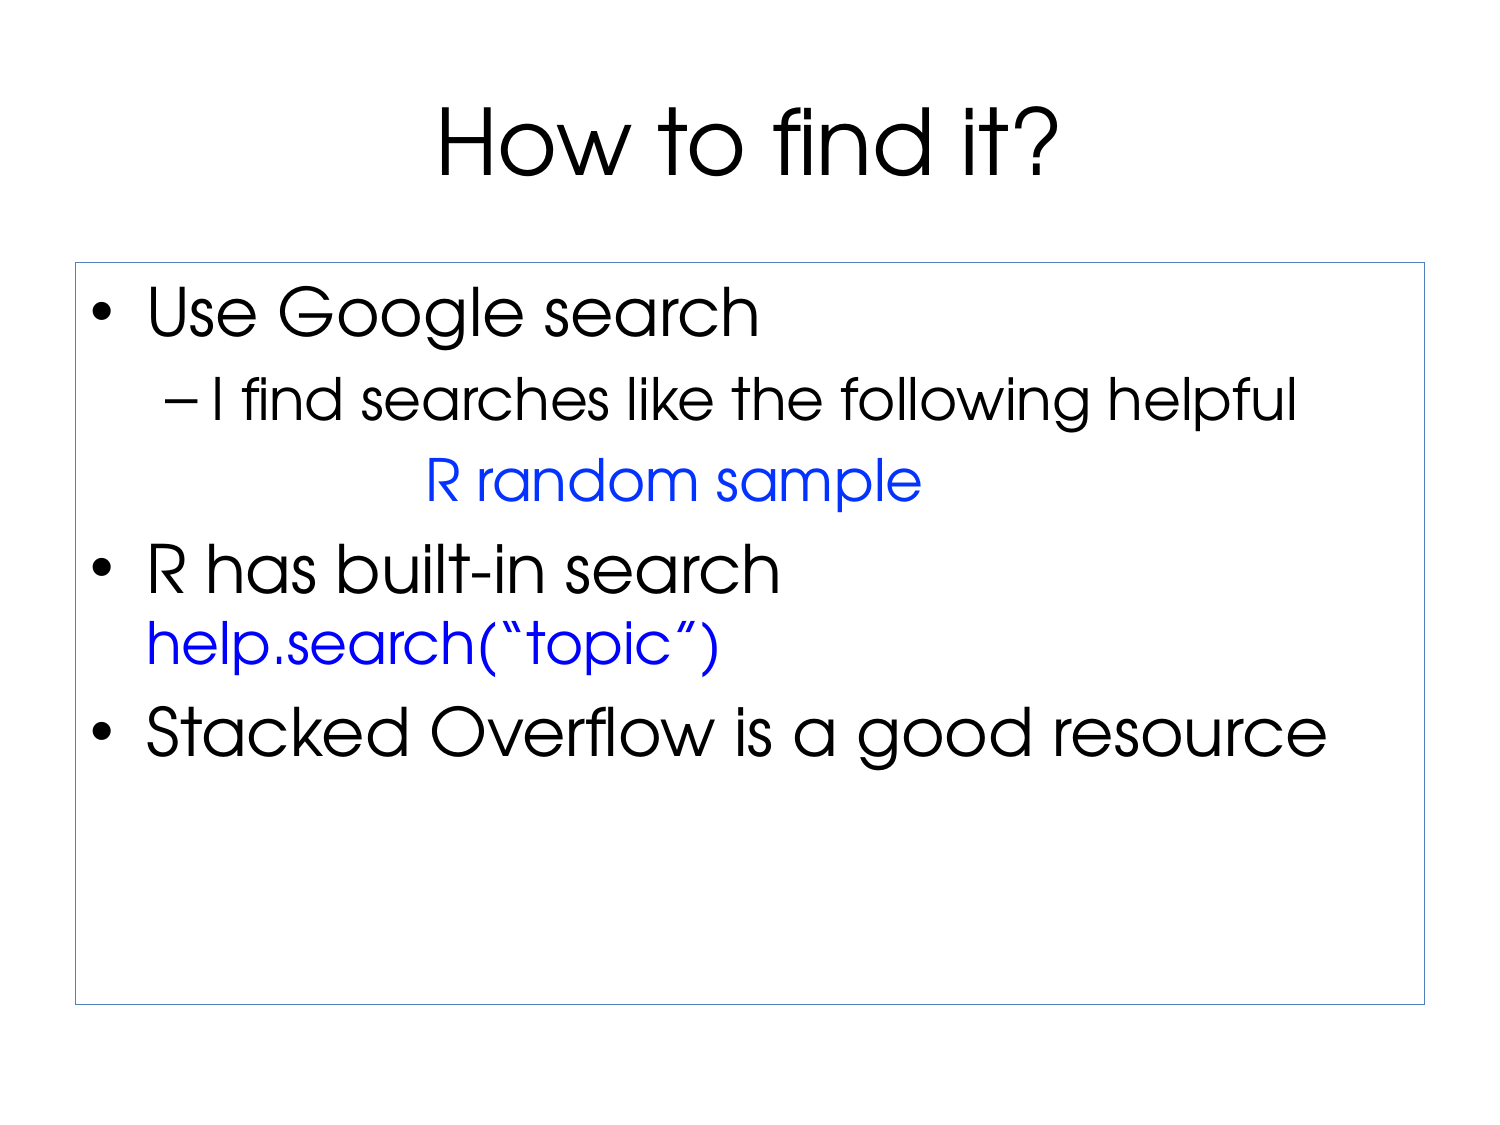

# How to find it?
Use Google search
I find searches like the following helpful
                R random sample
R has built-in search 		help.search(“topic”)
Stacked Overflow is a good resource